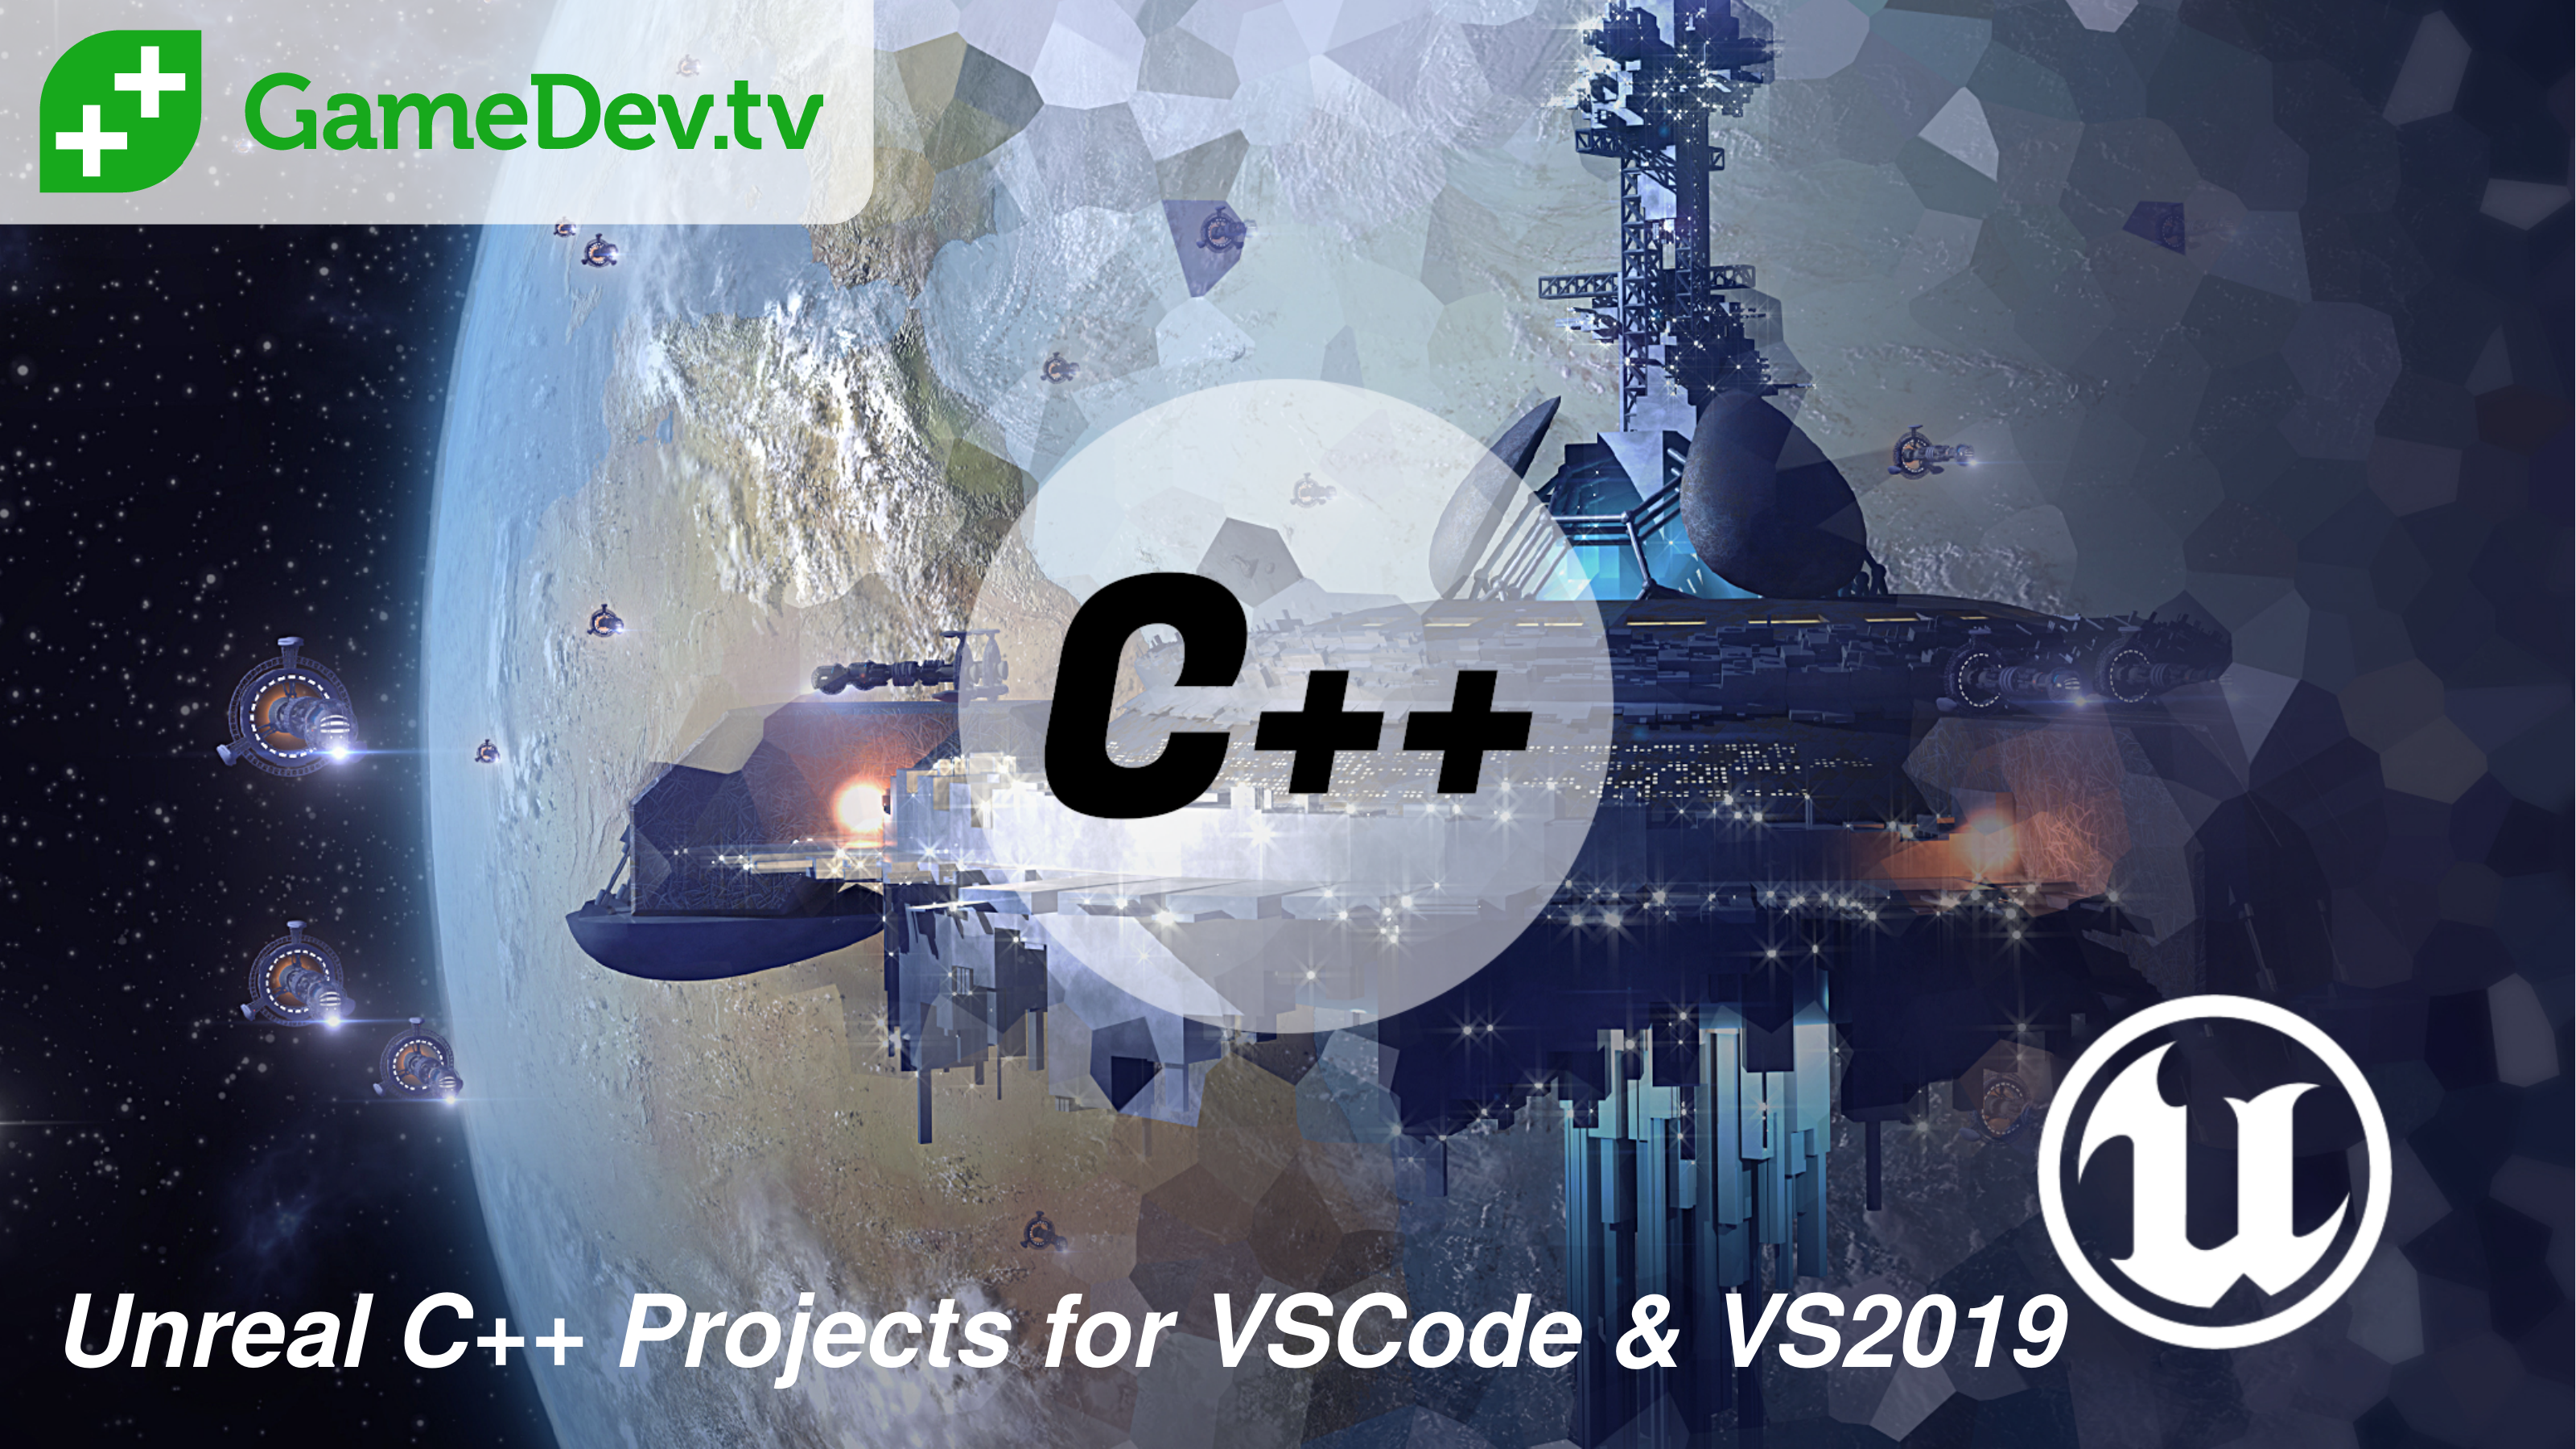

Unreal C++ Projects for VSCode & VS2019